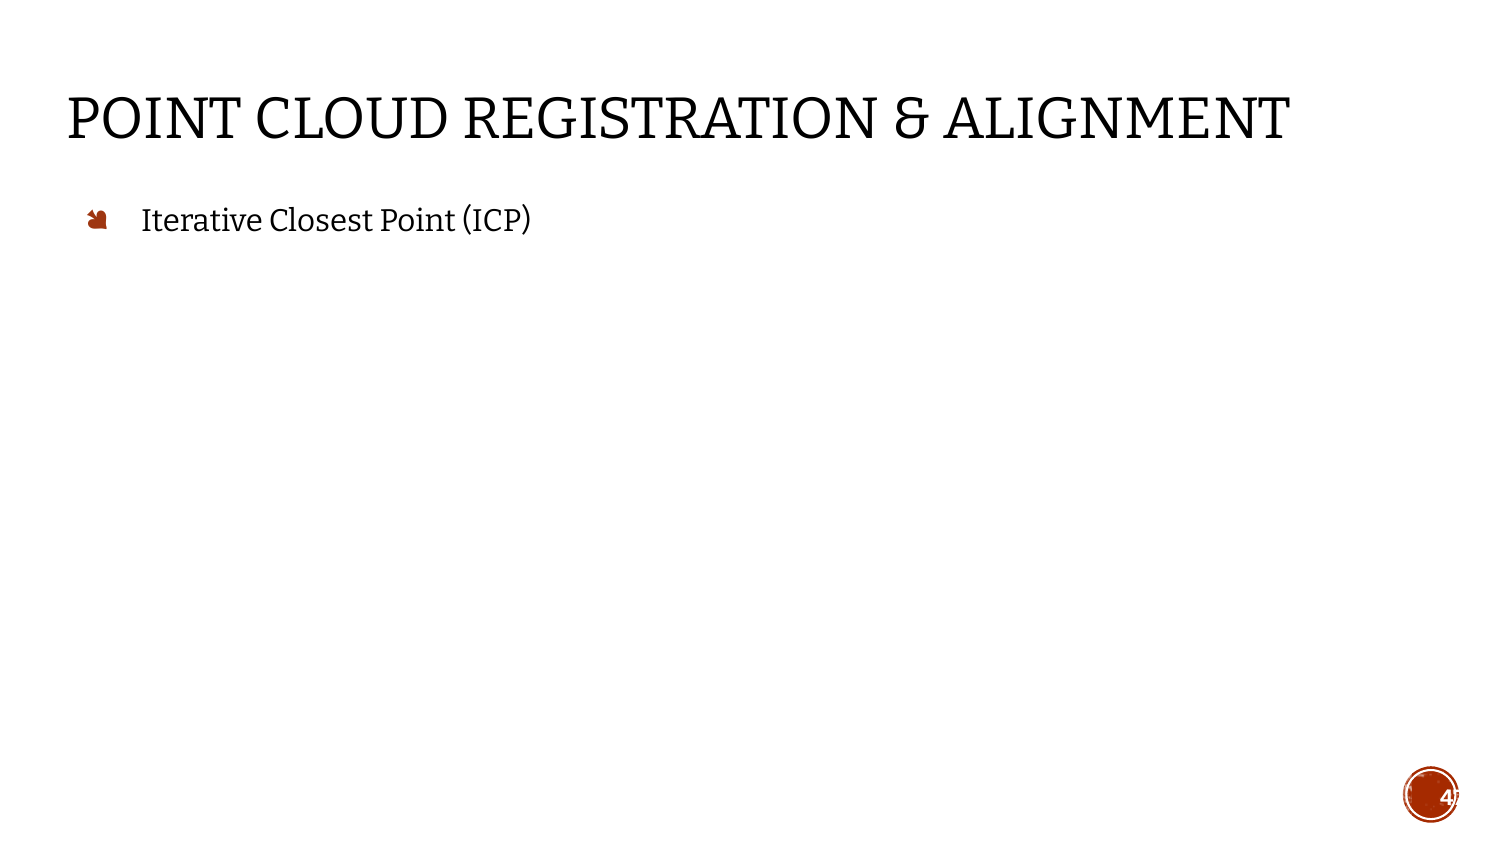

# Point Cloud Registration & Alignment
Iterative Closest Point (ICP)
47